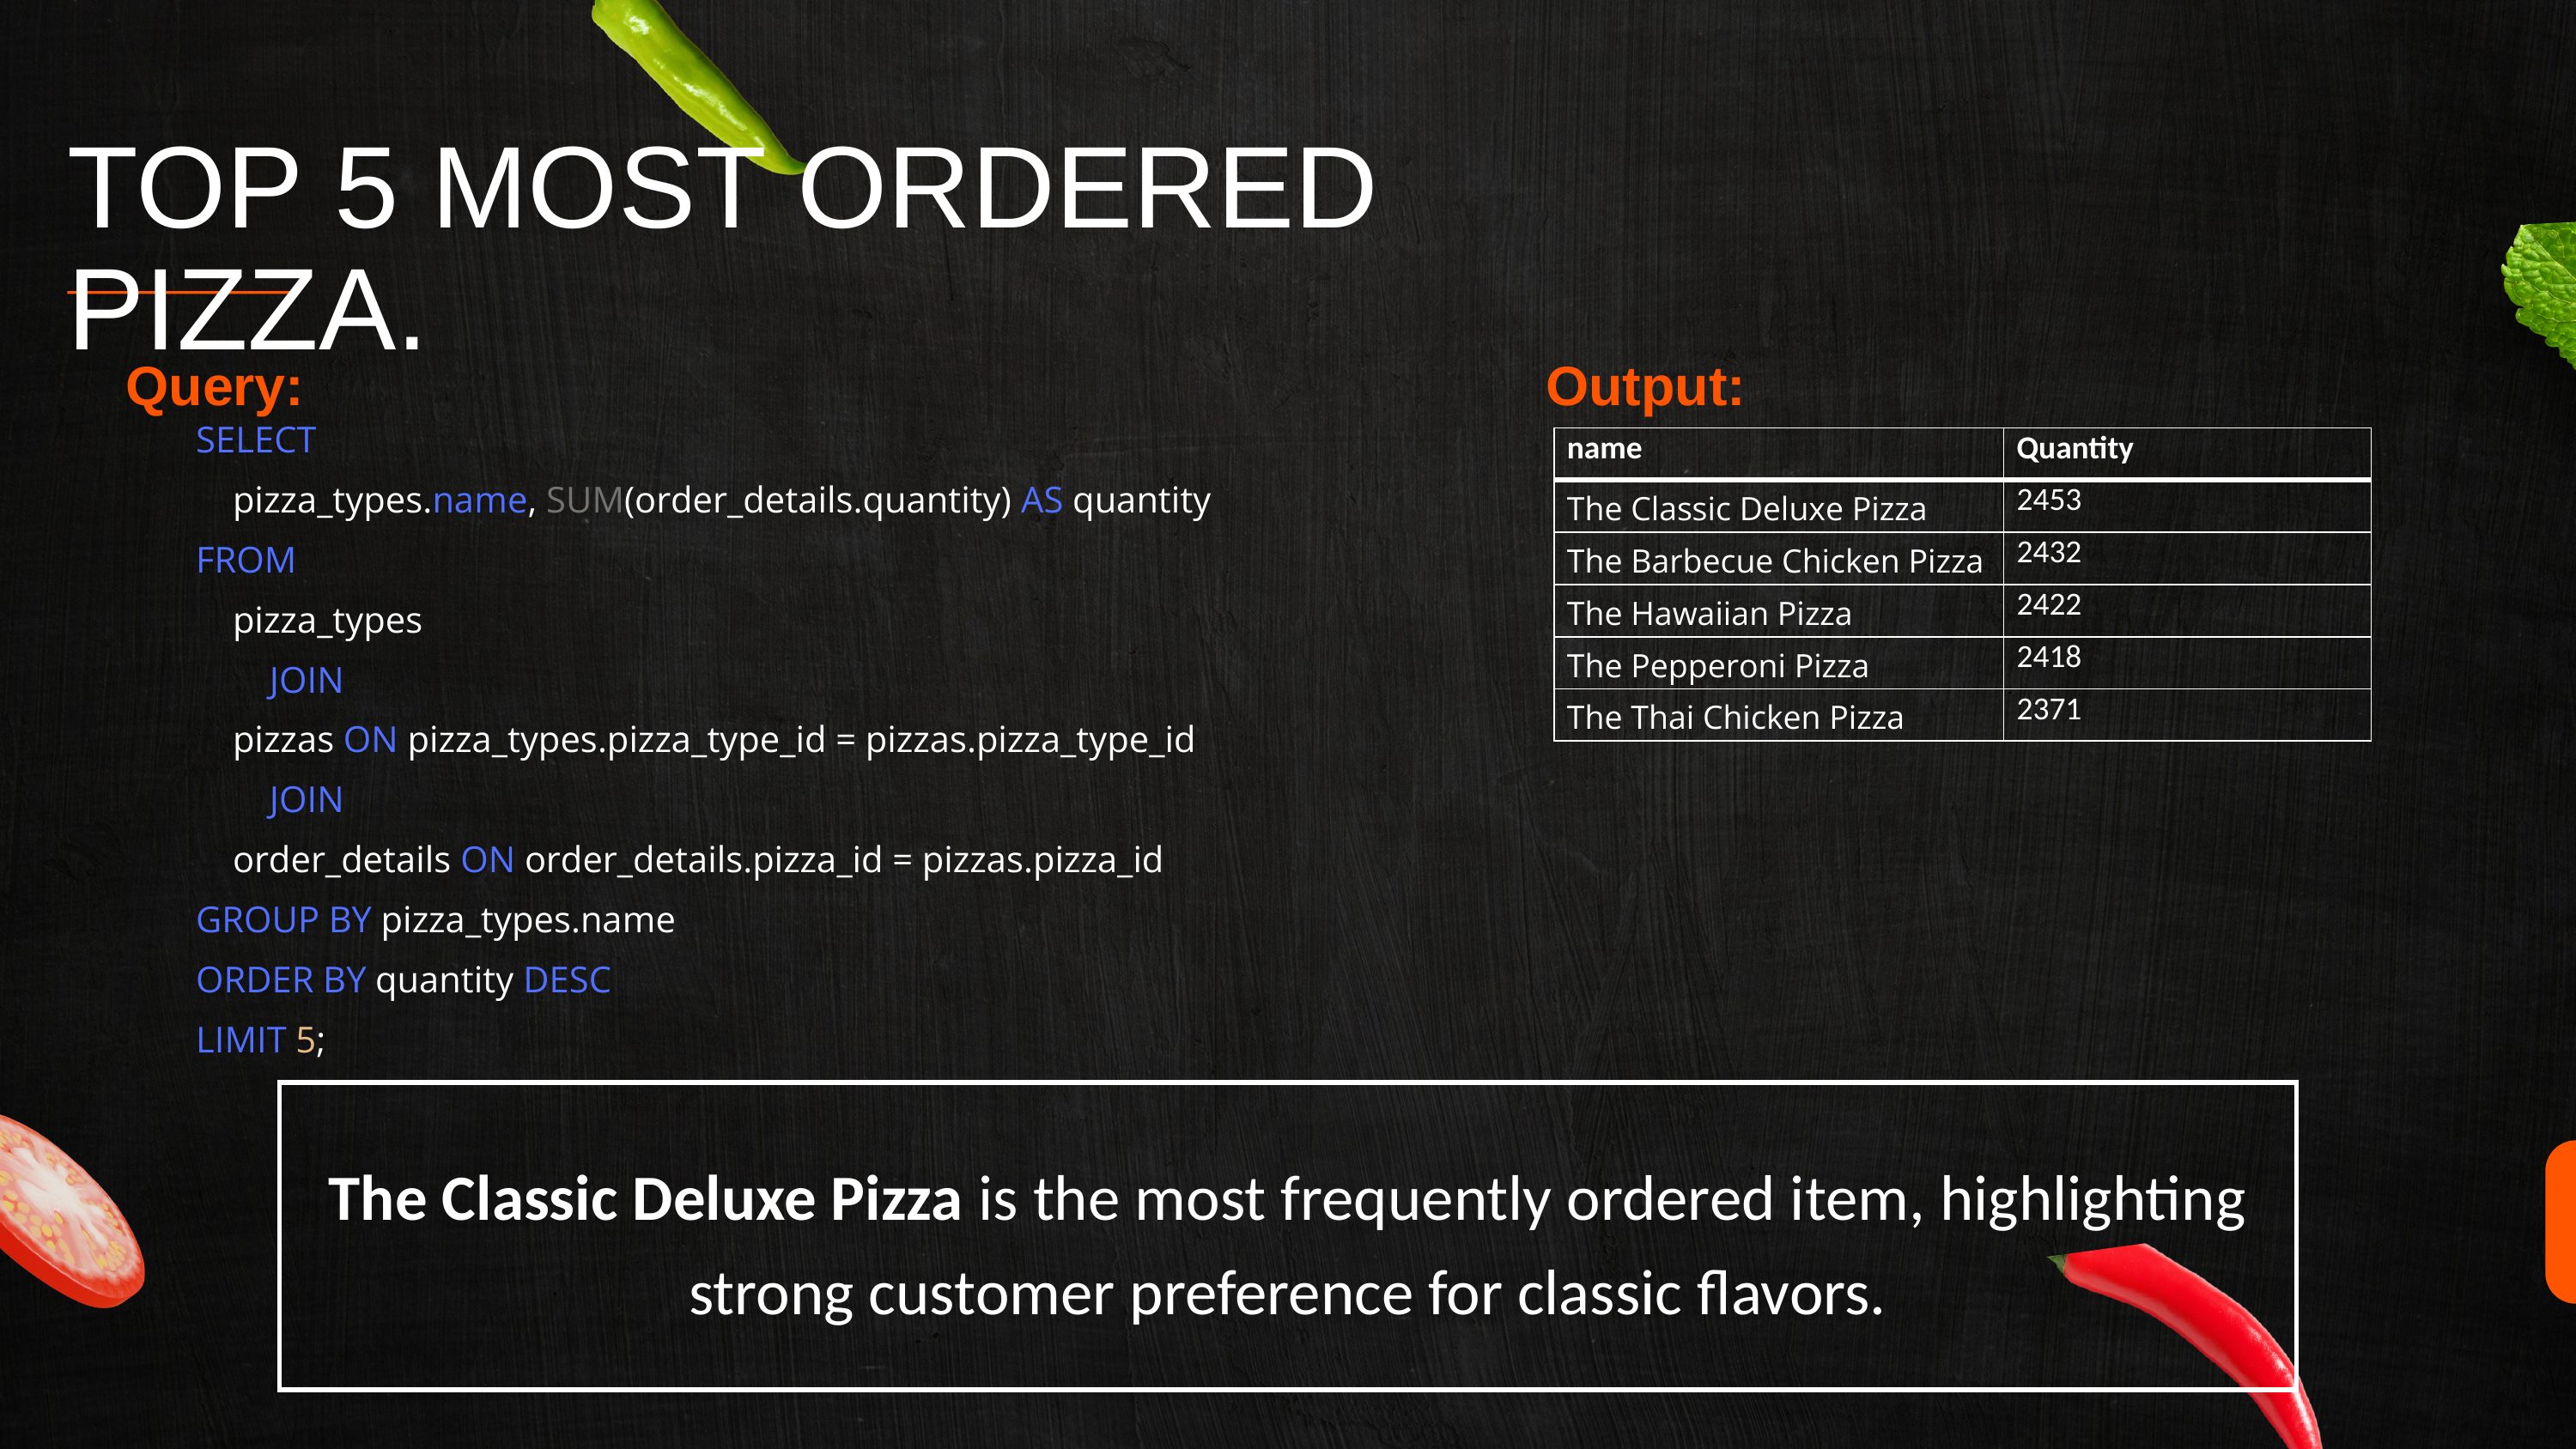

TOP 5 MOST ORDERED PIZZA.

Query:
Output:
SELECT
    pizza_types.name, SUM(order_details.quantity) AS quantity
FROM
    pizza_types
        JOIN
    pizzas ON pizza_types.pizza_type_id = pizzas.pizza_type_id
        JOIN
    order_details ON order_details.pizza_id = pizzas.pizza_id
GROUP BY pizza_types.name
ORDER BY quantity DESC
LIMIT 5;
| name | Quantity |
| --- | --- |
| The Classic Deluxe Pizza | 2453 |
| The Barbecue Chicken Pizza | 2432 |
| The Hawaiian Pizza | 2422 |
| The Pepperoni Pizza | 2418 |
| The Thai Chicken Pizza | 2371 |
| The Classic Deluxe Pizza is the most frequently ordered item, highlighting strong customer preference for classic flavors. |
| --- |